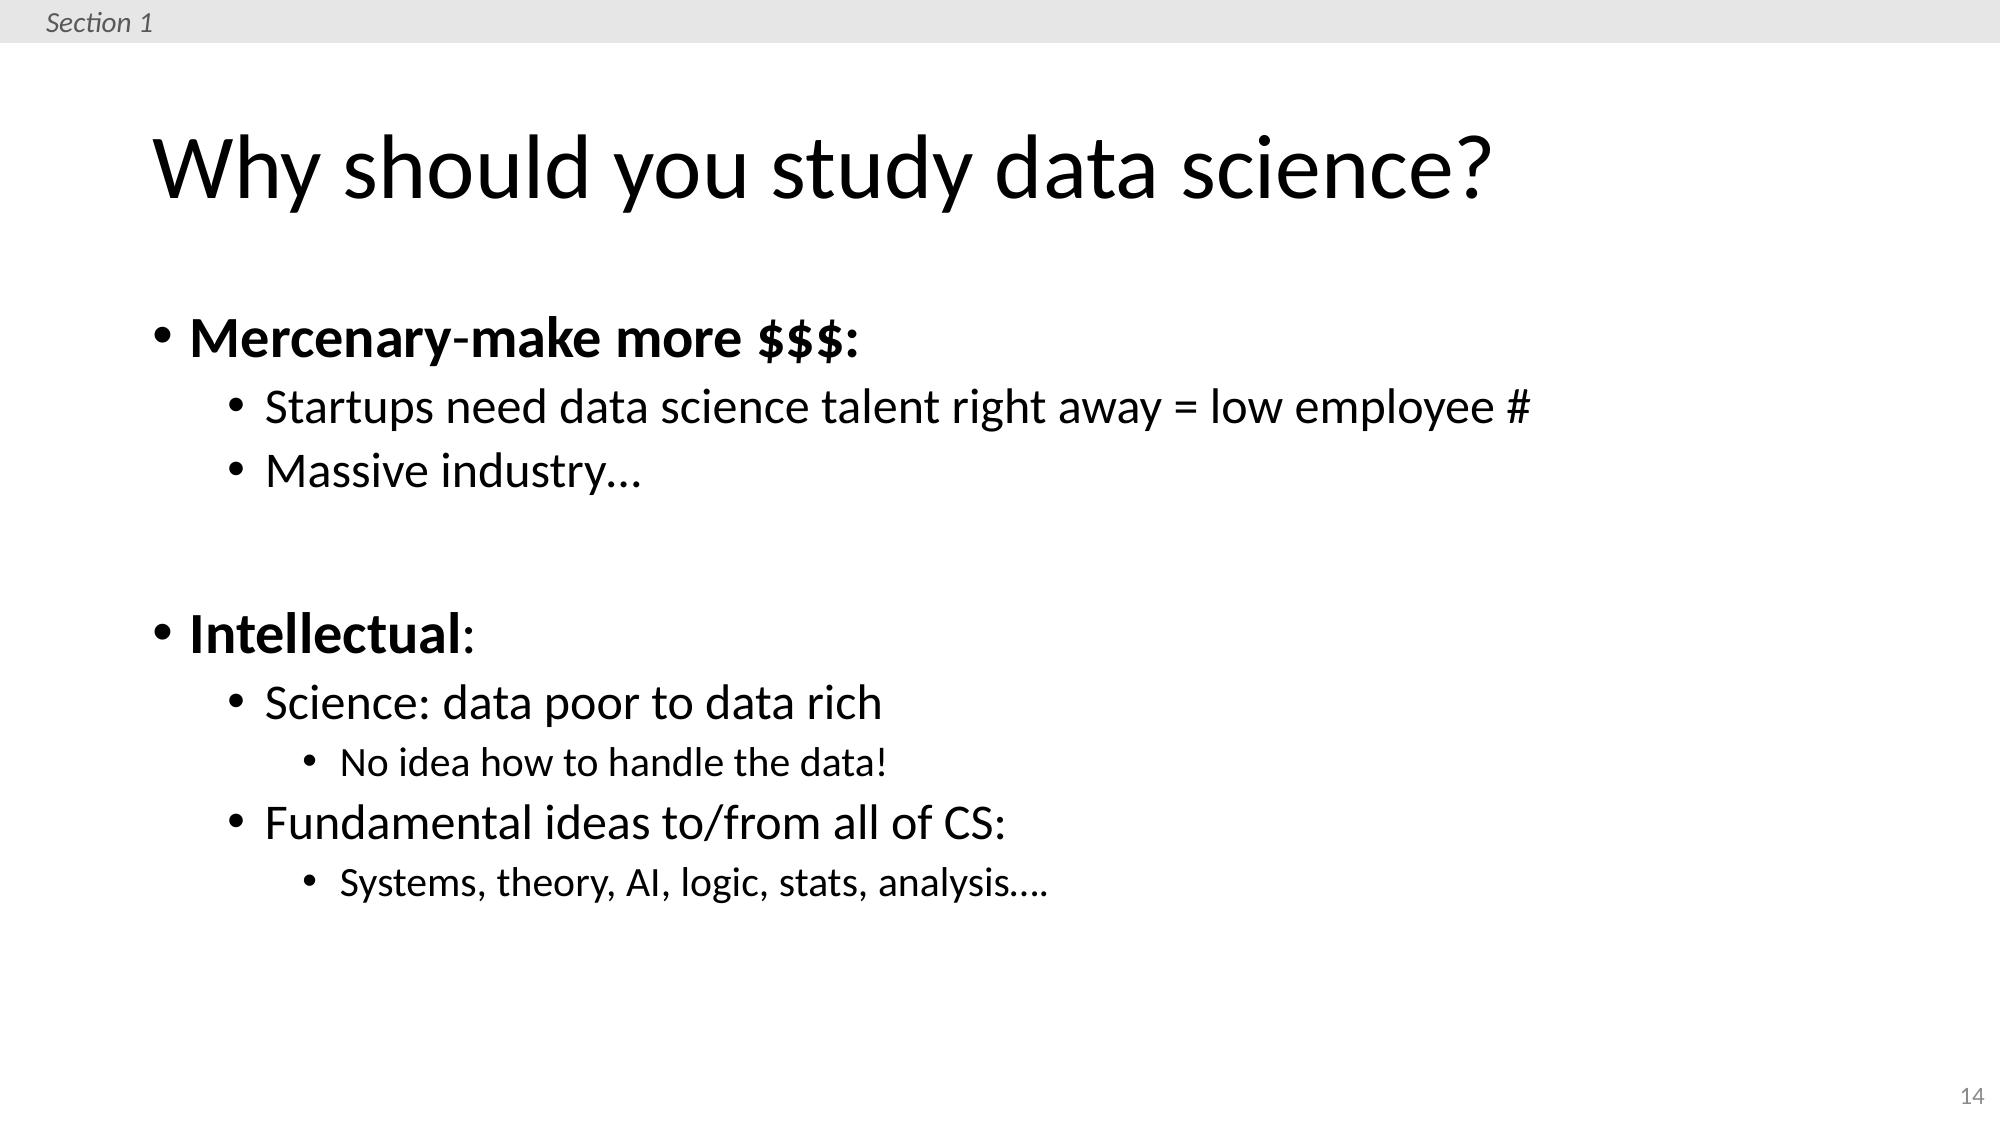

Section 1
# Why should you study data science?
Mercenary-make more $$$:
Startups need data science talent right away = low employee #
Massive industry…

Intellectual:
Science: data poor to data rich
No idea how to handle the data!
Fundamental ideas to/from all of CS:
Systems, theory, AI, logic, stats, analysis….

14